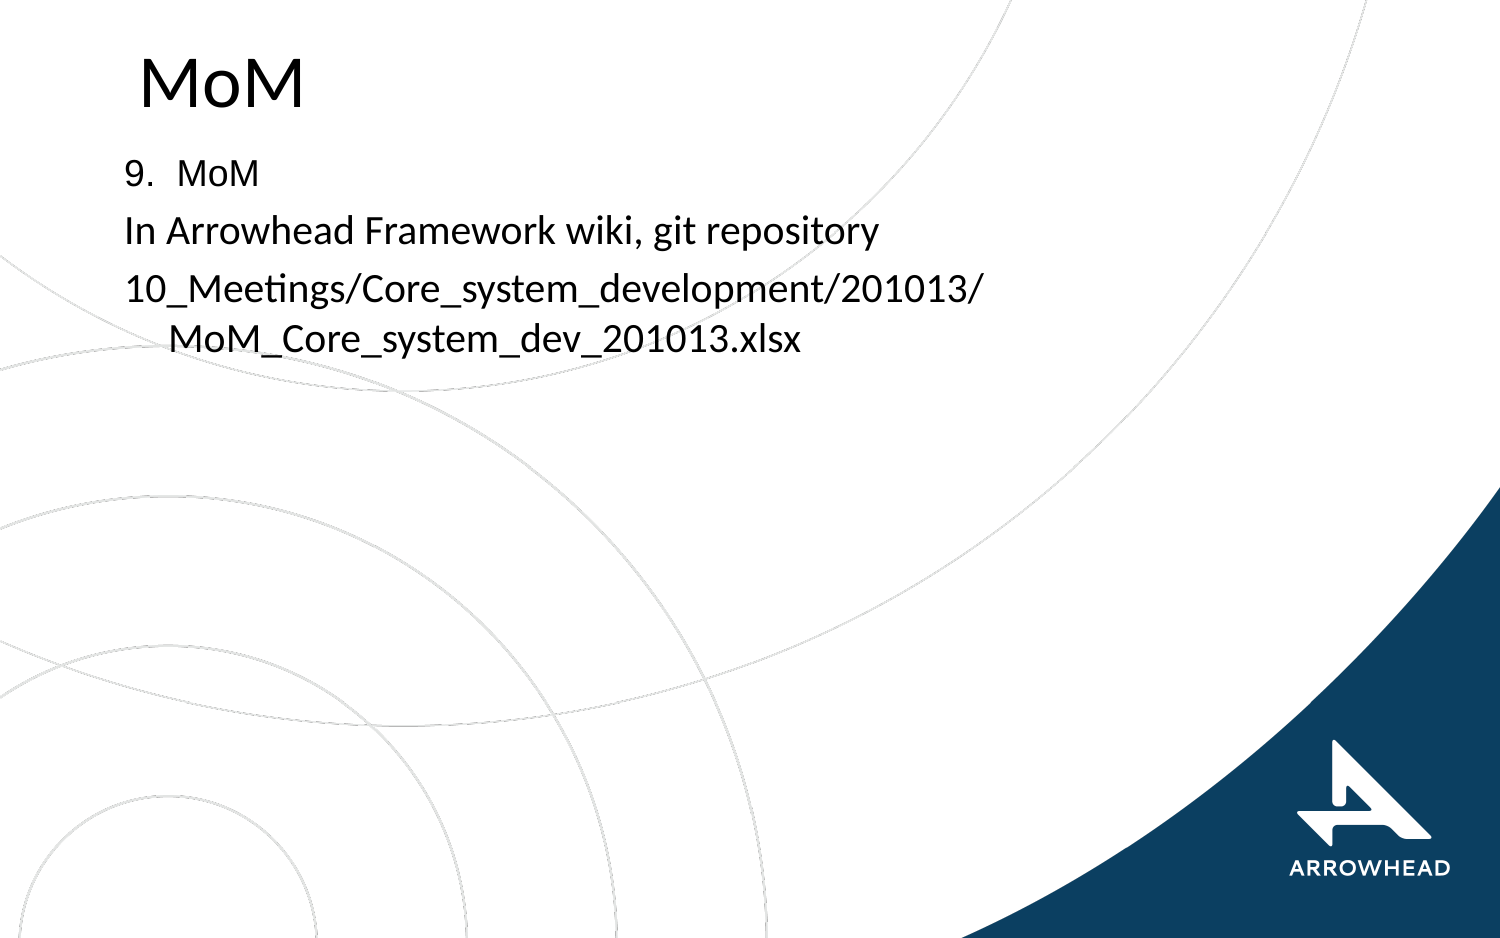

# MoM
3
MoM
In Arrowhead Framework wiki, git repository
10_Meetings/Core_system_development/201013/MoM_Core_system_dev_201013.xlsx